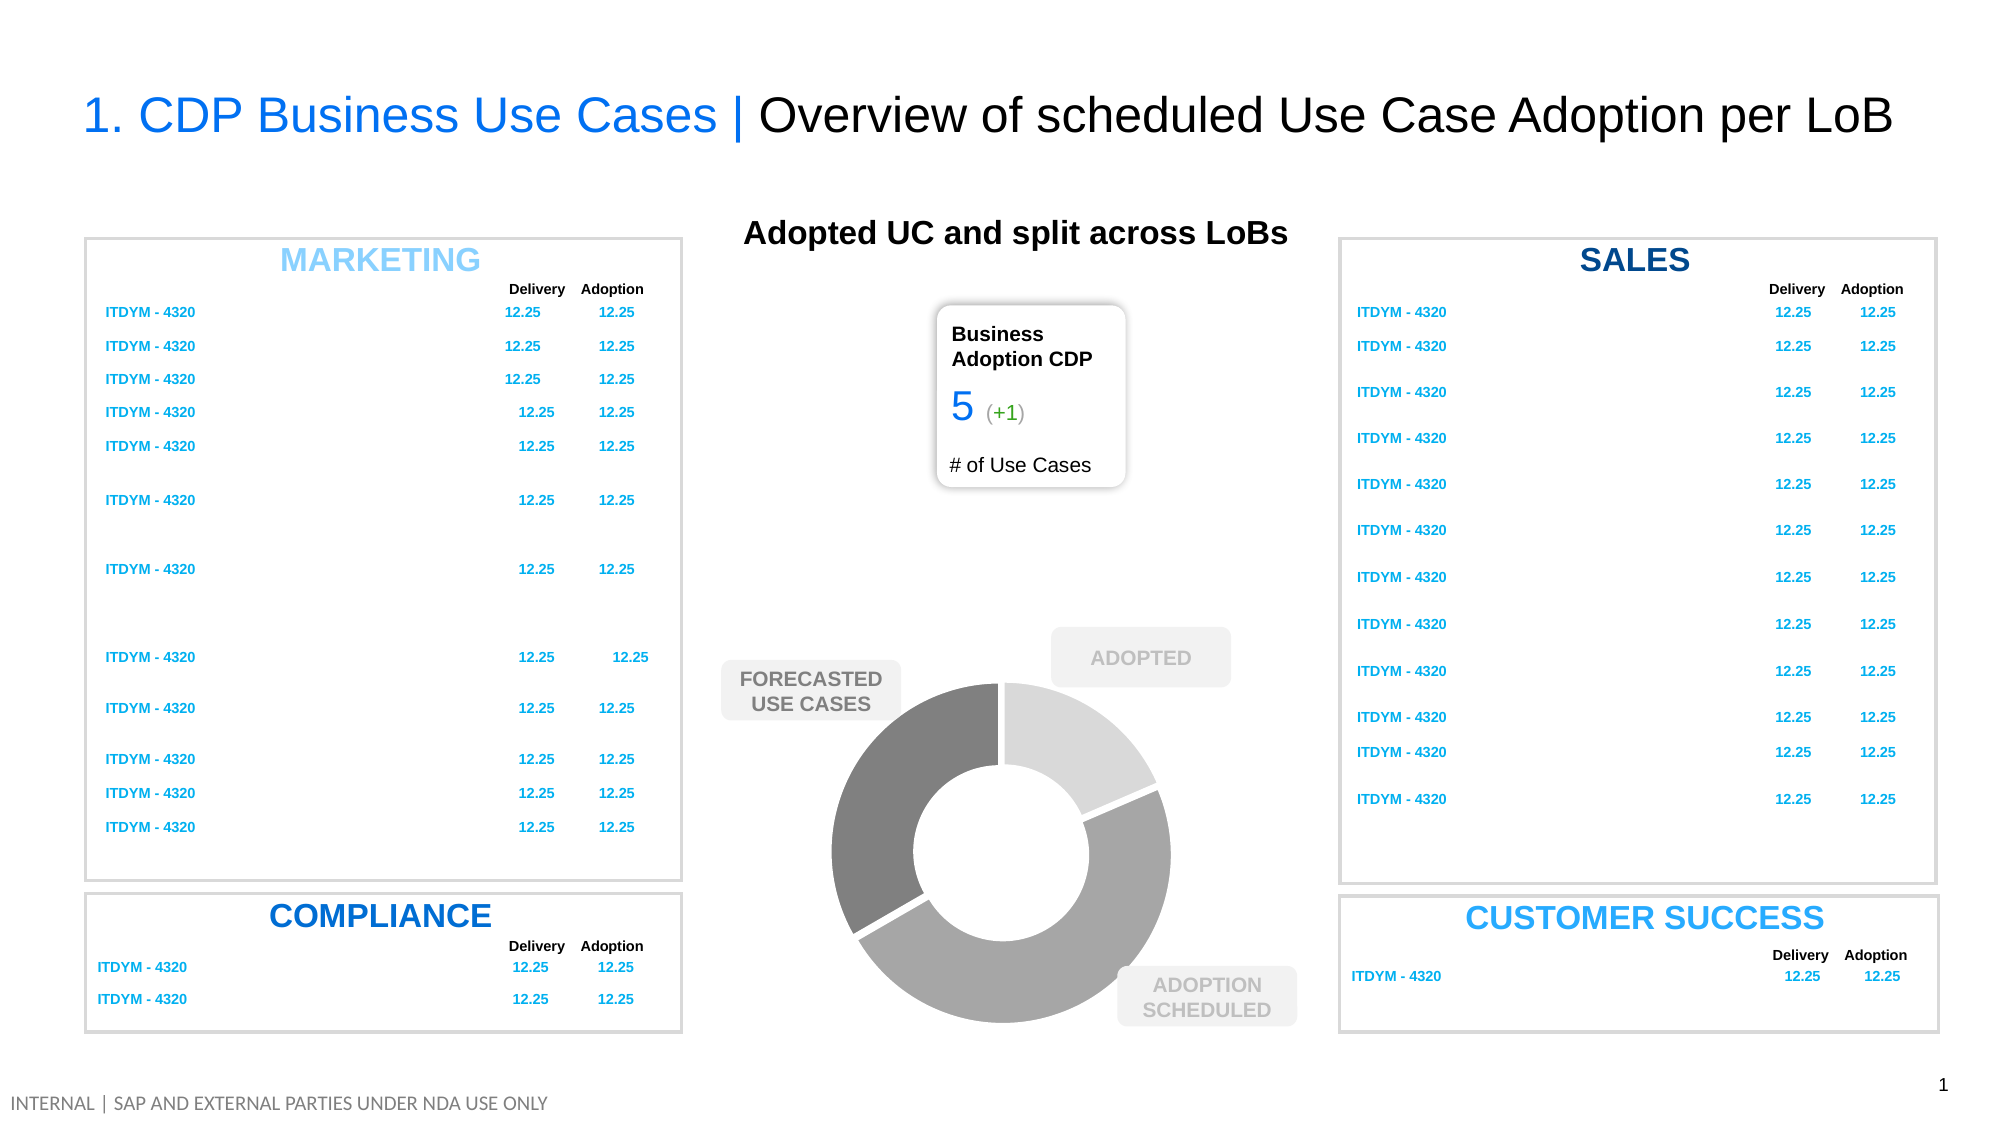

# 1. CDP Business Use Cases | Overview of scheduled Use Case Adoption per LoB
Adopted UC and split across LoBs
SALES

MARKETING
Delivery    Adoption
Delivery    Adoption

| ITDYM - 4320 | 12.25 | 12.25 |
| --- | --- | --- |
| ITDYM - 4320 | 12.25 | 12.25 |
| ITDYM - 4320 | 12.25 | 12.25 |
| ITDYM - 4320 | 12.25 | 12.25 |
| ITDYM - 4320 | 12.25 | 12.25 |
| ITDYM - 4320 | 12.25 | 12.25 |
| ITDYM - 4320 | 12.25 | 12.25 |
| ITDYM - 4320 | 12.25 | 12.25 |
| ITDYM - 4320 | 12.25 | 12.25 |
| ITDYM - 4320 | 12.25 | 12.25 |
| ITDYM - 4320 | 12.25 | 12.25 |
| ITDYM - 4320 | 12.25 | 12.25 |
| ITDYM - 4320 | 12.25 | 12.25 |
| --- | --- | --- |
| ITDYM - 4320 | 12.25 | 12.25 |
| ITDYM - 4320 | 12.25 | 12.25 |
| ITDYM - 4320 | 12.25 | 12.25 |
| ITDYM - 4320 | 12.25 | 12.25 |
| ITDYM - 4320 | 12.25 | 12.25 |
| ITDYM - 4320 | 12.25 | 12.25 |
| ITDYM - 4320 | 12.25 | 12.25 |
| ITDYM - 4320 | 12.25 | 12.25 |
| ITDYM - 4320 | 12.25 | 12.25 |
| ITDYM - 4320 | 12.25 | 12.25 |
| ITDYM - 4320 | 12.25 | 12.25 |

Business Adoption CDP
5 (+1)
# of Use Cases
ADOPTED
FORECASTED USE CASES

### Chart

| Category | Column2 |
|---|---|
|  | 5.0 |
|  | 13.0 |
|  | 9.0 |
|  |  |
| --- | --- |

COMPLIANCE

CUSTOMER SUCCESS
Delivery    Adoption
Delivery    Adoption
| ITDYM - 4320 | 12.25 | 12.25 |
| --- | --- | --- |
| ITDYM - 4320 | 12.25 | 12.25 |
| ITDYM - 4320 | 12.25 | 12.25 |
| --- | --- | --- |
ADOPTION
SCHEDULED